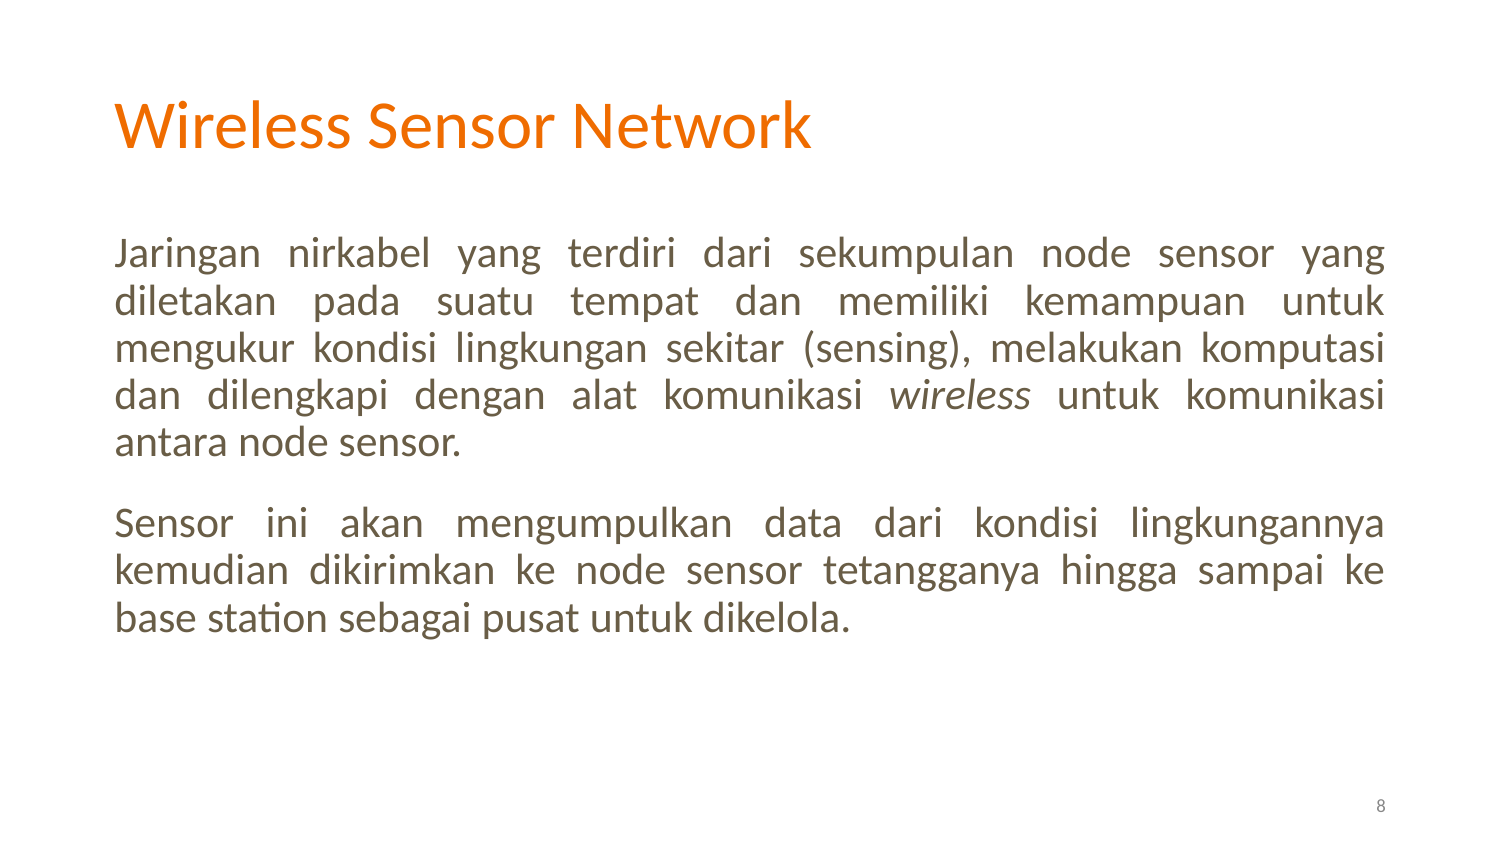

# Wireless Sensor Network
Jaringan nirkabel yang terdiri dari sekumpulan node sensor yang diletakan pada suatu tempat dan memiliki kemampuan untuk mengukur kondisi lingkungan sekitar (sensing), melakukan komputasi dan dilengkapi dengan alat komunikasi wireless untuk komunikasi antara node sensor.
Sensor ini akan mengumpulkan data dari kondisi lingkungannya kemudian dikirimkan ke node sensor tetangganya hingga sampai ke base station sebagai pusat untuk dikelola.
8